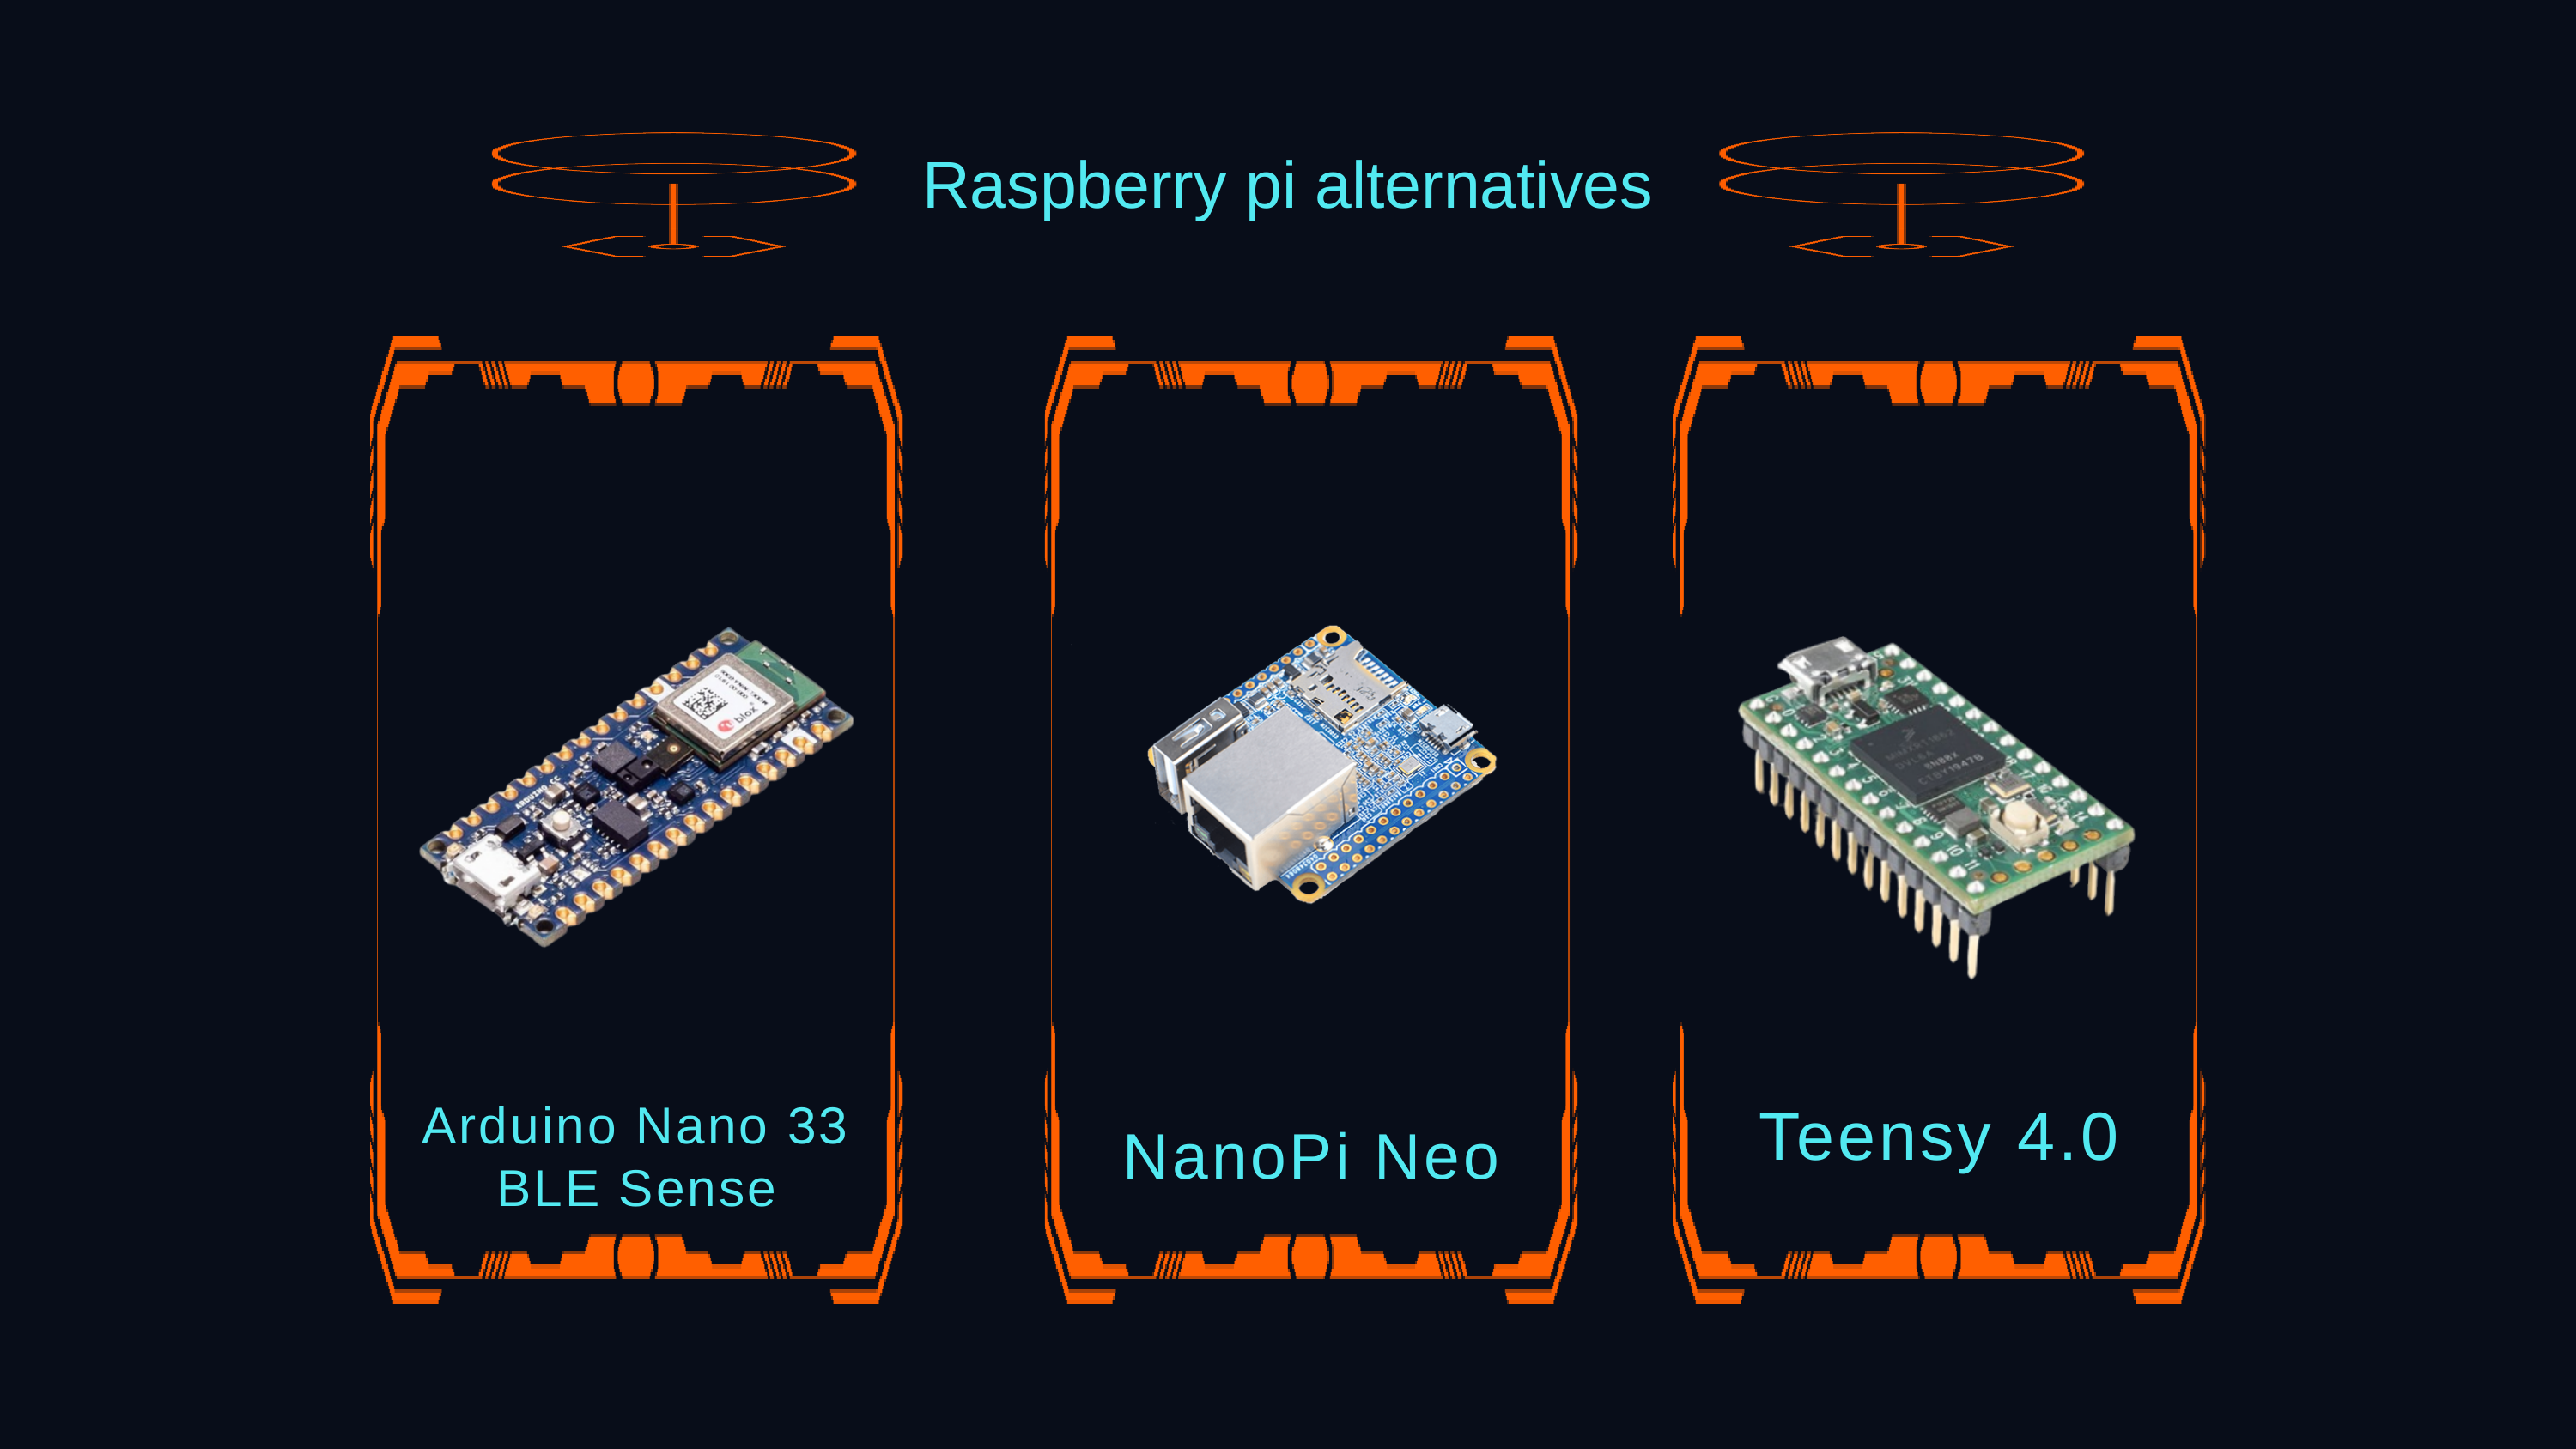

Raspberry pi alternatives

Arduino Nano 33 BLE Sense
Teensy 4.0
NanoPi Neo